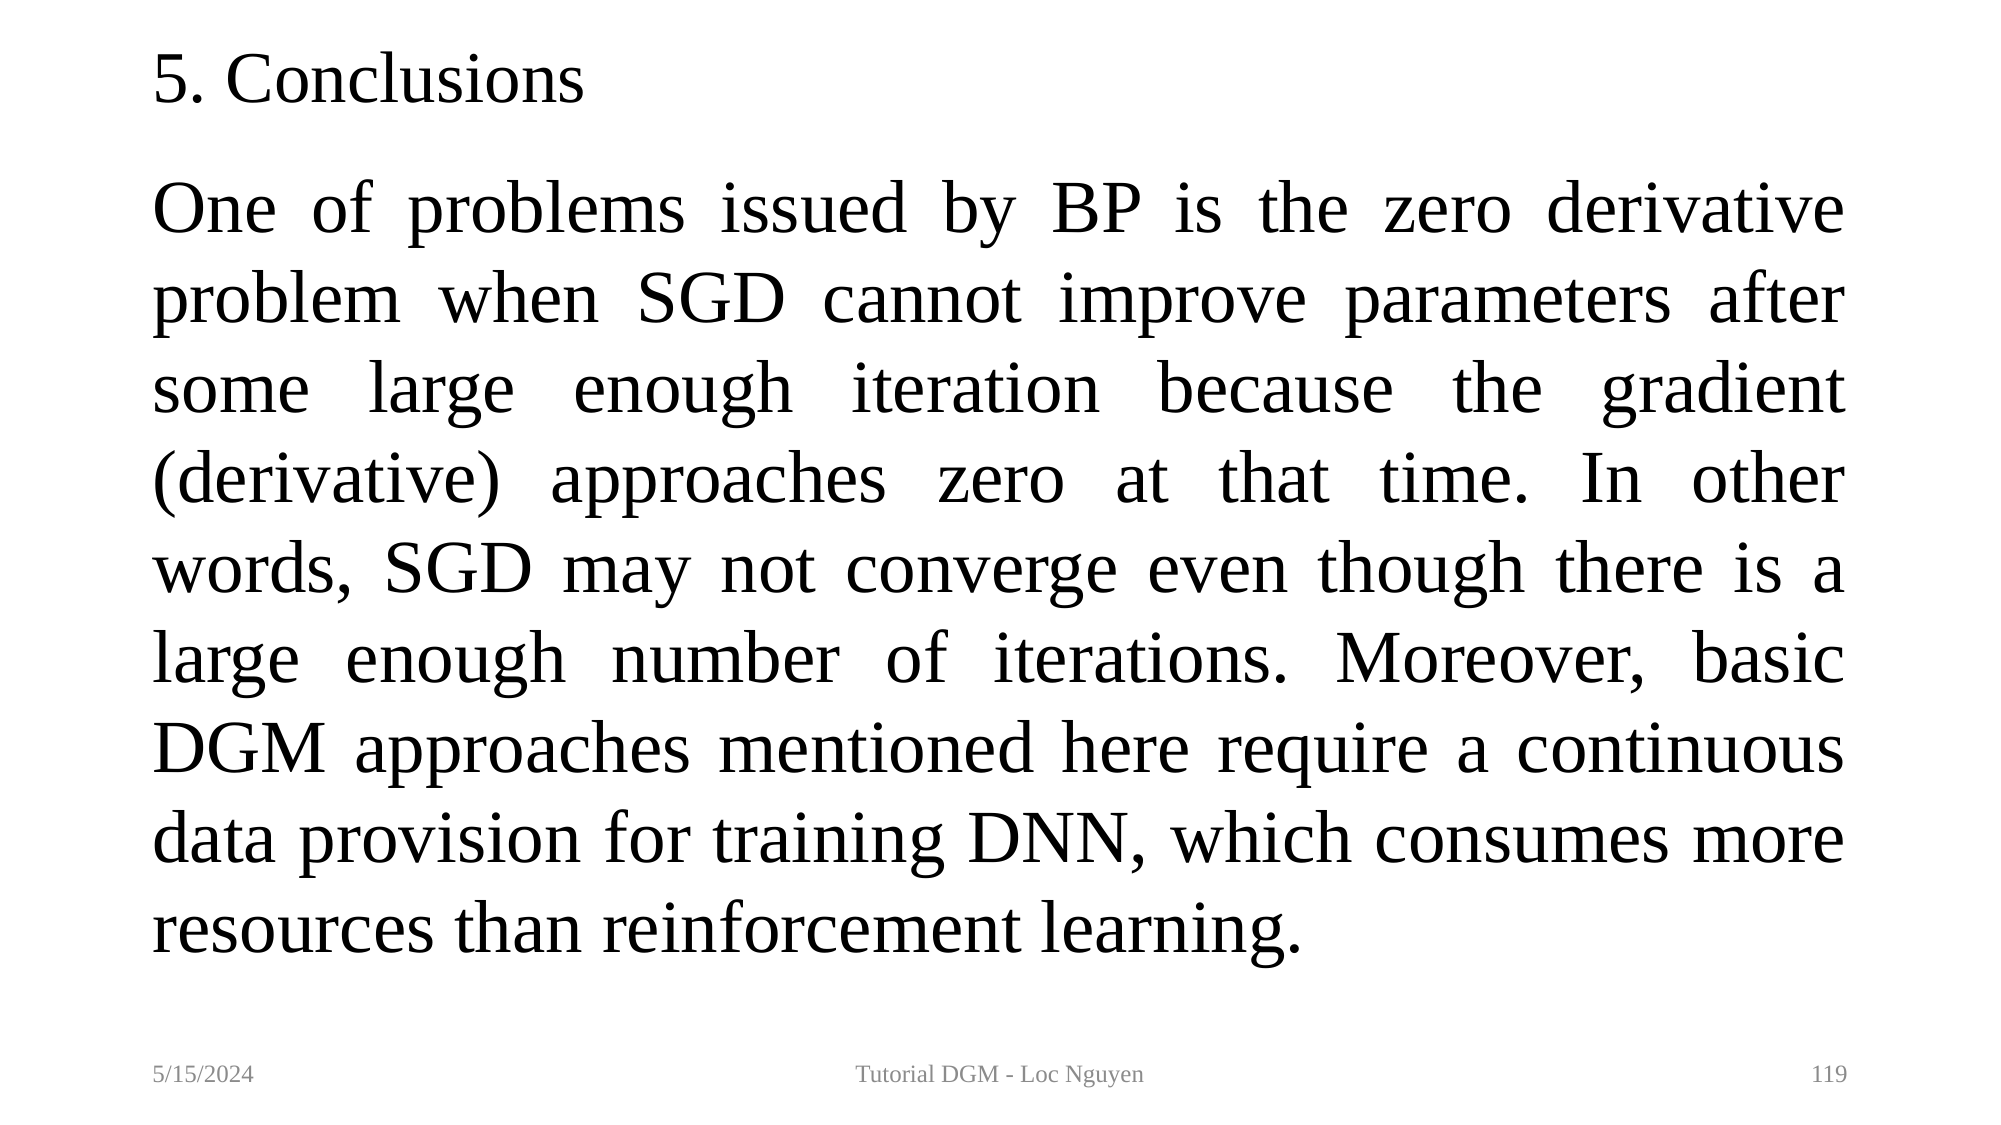

# 5. Conclusions
One of problems issued by BP is the zero derivative problem when SGD cannot improve parameters after some large enough iteration because the gradient (derivative) approaches zero at that time. In other words, SGD may not converge even though there is a large enough number of iterations. Moreover, basic DGM approaches mentioned here require a continuous data provision for training DNN, which consumes more resources than reinforcement learning.
5/15/2024
Tutorial DGM - Loc Nguyen
119